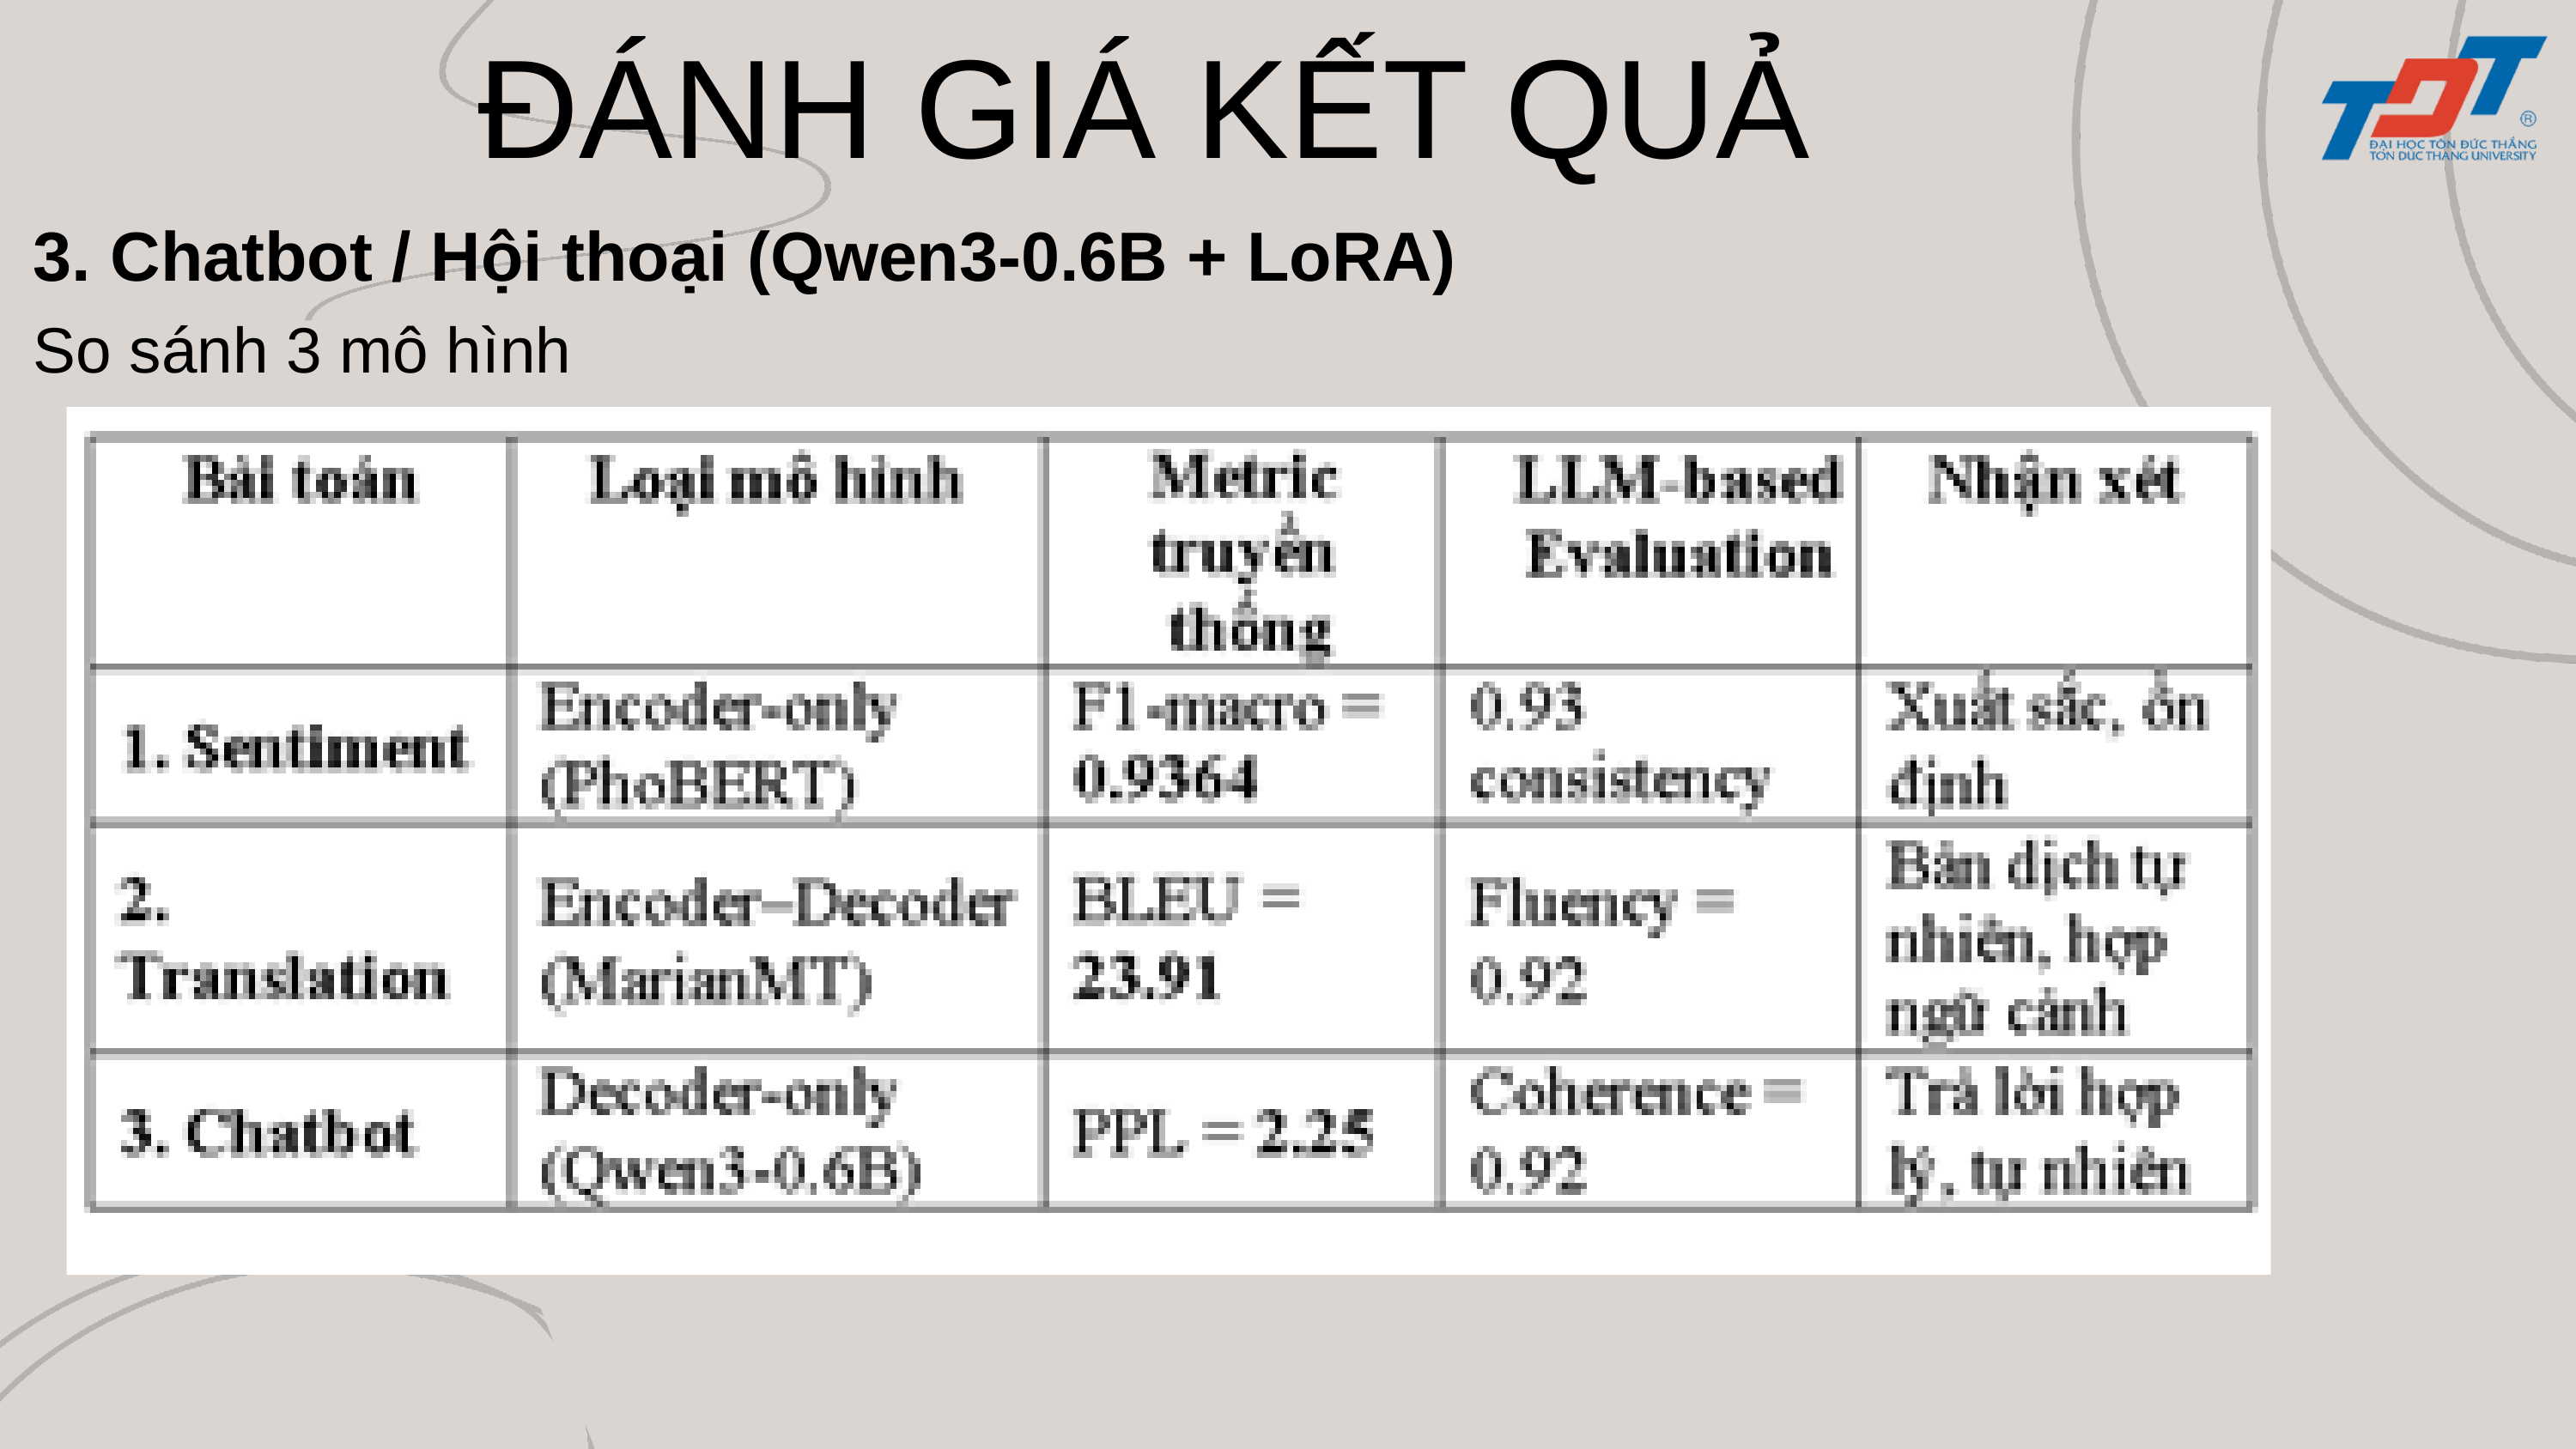

ĐÁNH GIÁ KẾT QUẢ
3. Chatbot / Hội thoại (Qwen3-0.6B + LoRA)
So sánh 3 mô hình